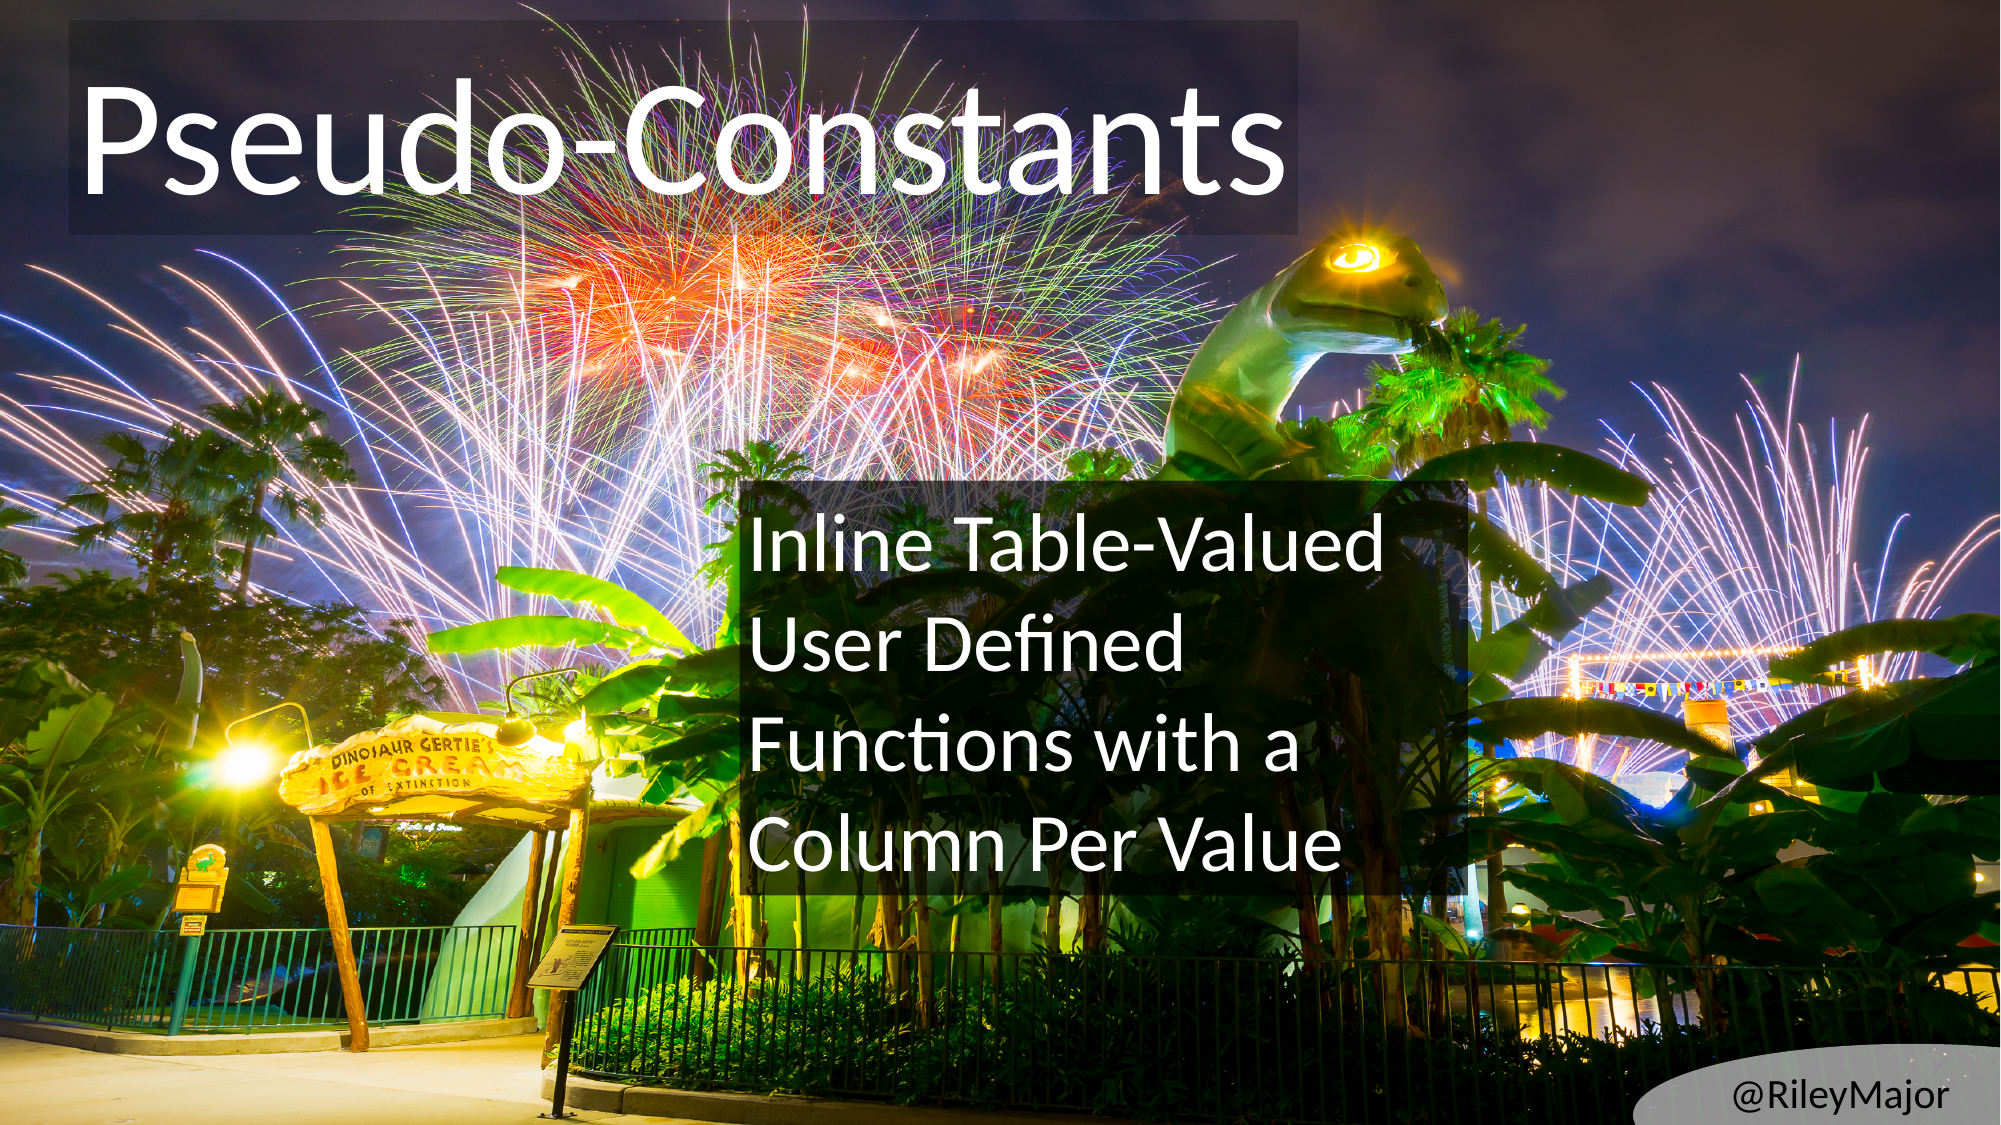

Pseudo-Constants
Inline Table-Valued User Defined Functions with a Column Per Value